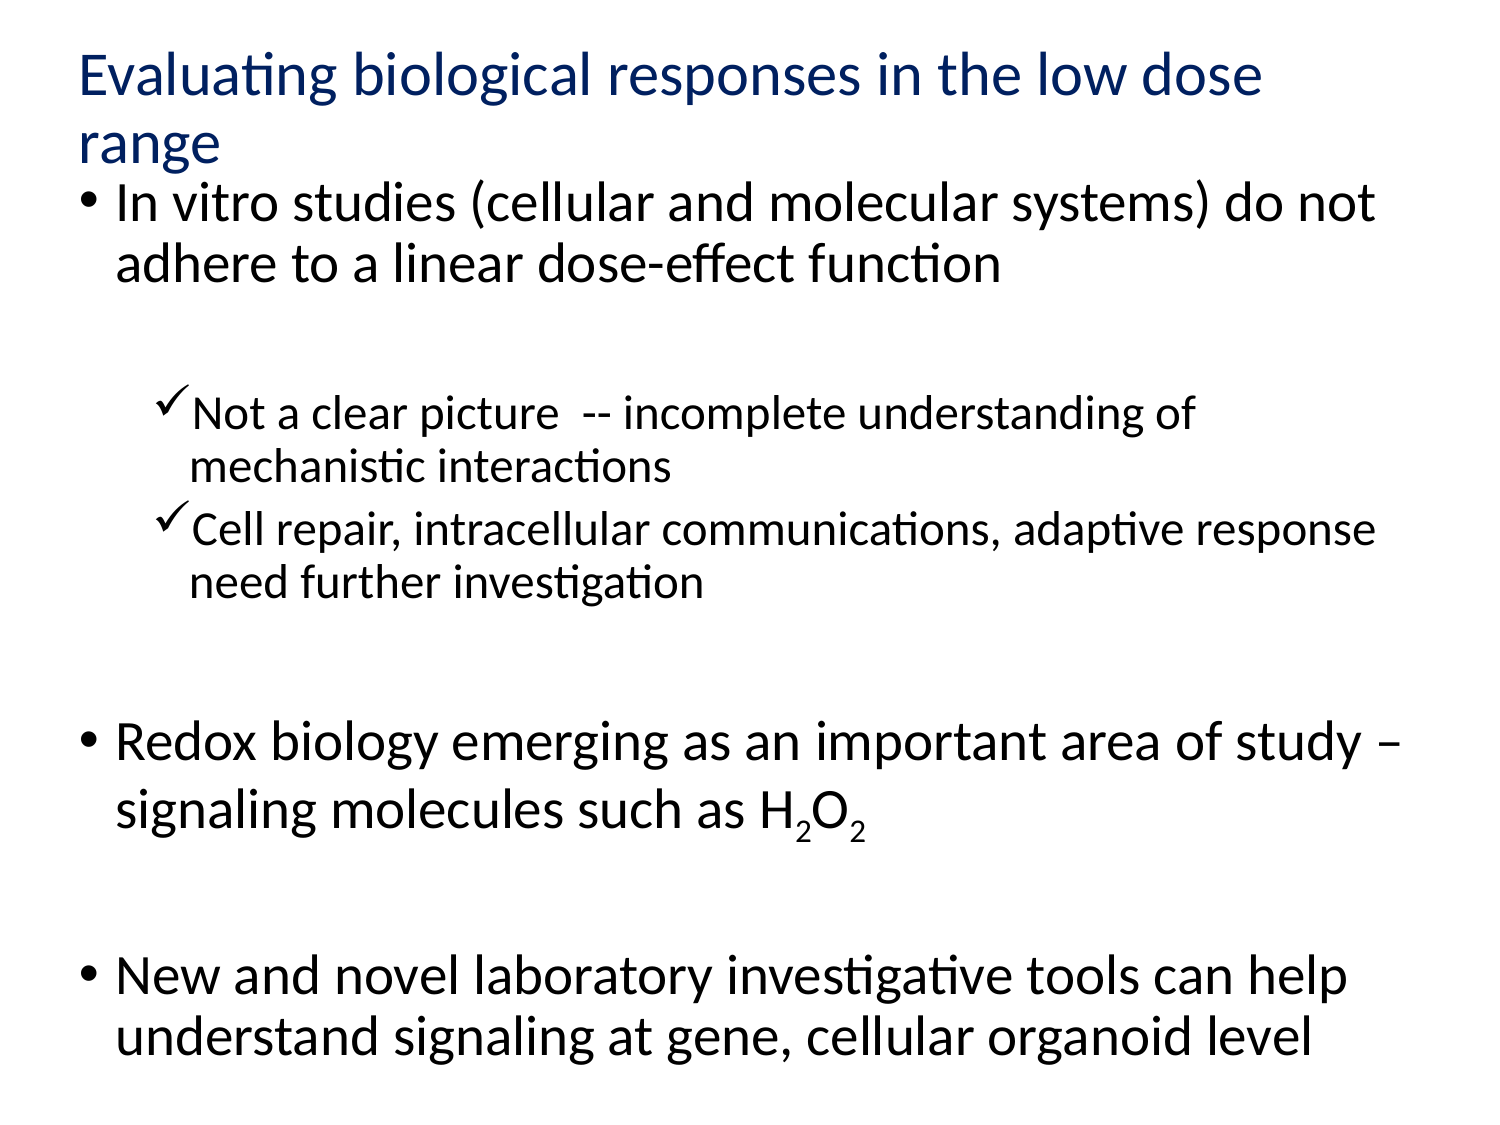

# Evaluating biological responses in the low dose range
In vitro studies (cellular and molecular systems) do not adhere to a linear dose-effect function

Not a clear picture  -- incomplete understanding of mechanistic interactions
Cell repair, intracellular communications, adaptive response need further investigation

Redox biology emerging as an important area of study – signaling molecules such as H2O2

New and novel laboratory investigative tools can help understand signaling at gene, cellular organoid level